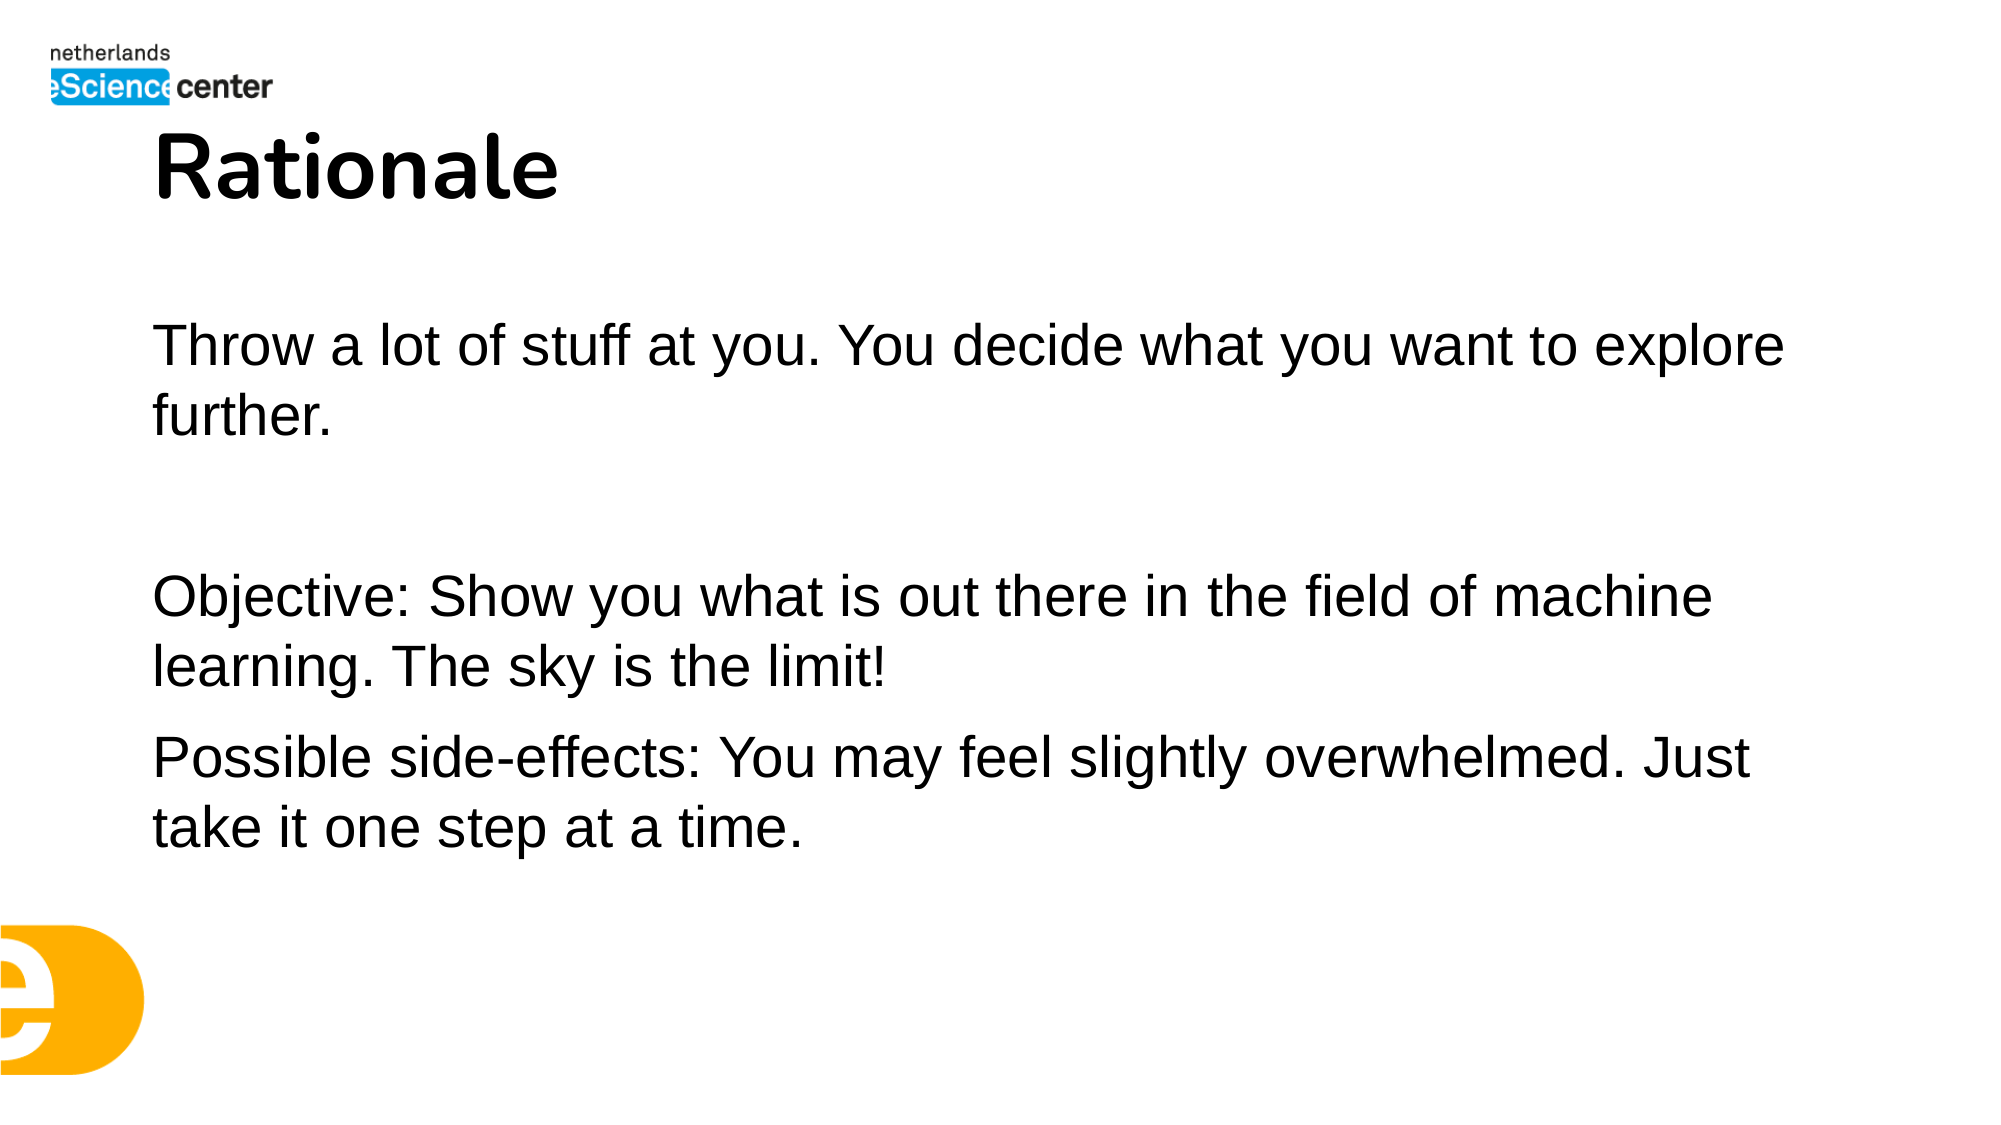

# Rationale
Throw a lot of stuff at you. You decide what you want to explore further.

Objective: Show you what is out there in the field of machine learning. The sky is the limit!
Possible side-effects: You may feel slightly overwhelmed. Just take it one step at a time.